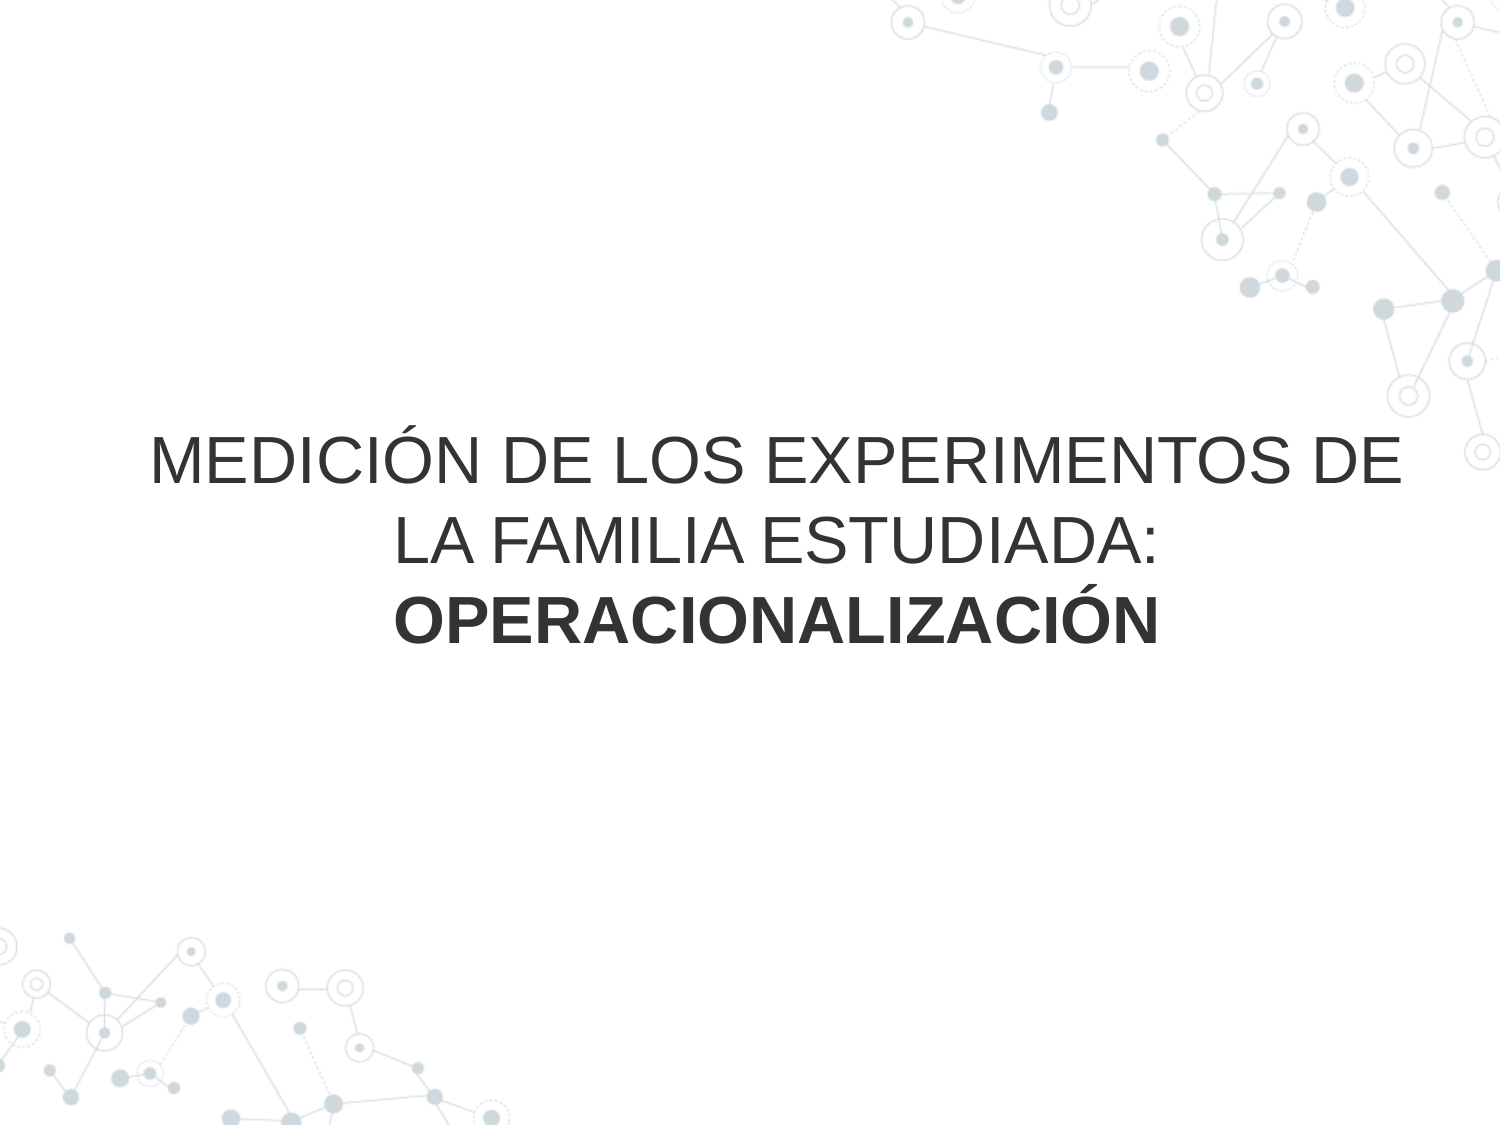

# MEDICIÓN DE LOS EXPERIMENTOS DE LA FAMILIA ESTUDIADA: OPERACIONALIZACIÓN